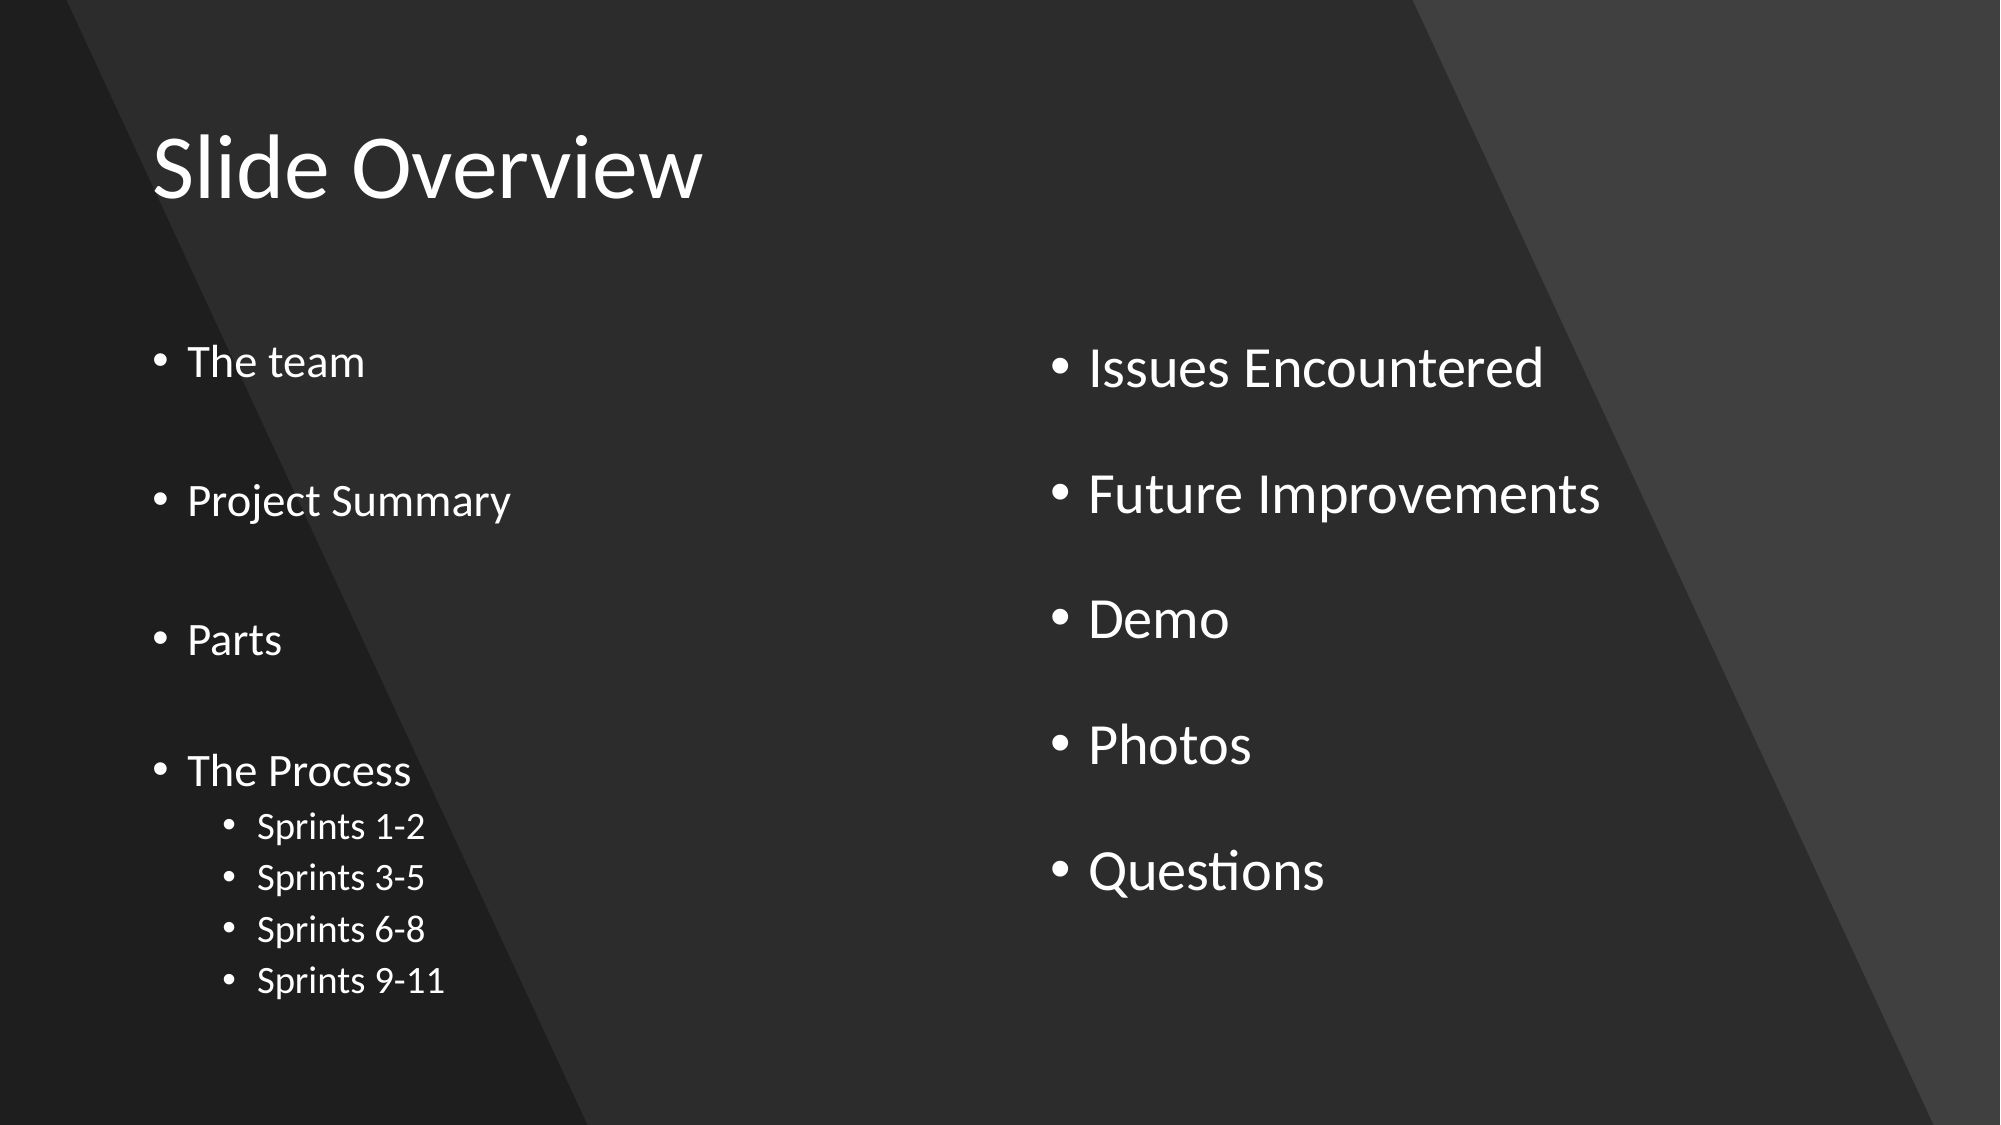

# Slide Overview

The team

Project Summary

Parts

The Process
Sprints 1-2
Sprints 3-5
Sprints 6-8
Sprints 9-11

Issues Encountered

Future Improvements

Demo

Photos

Questions